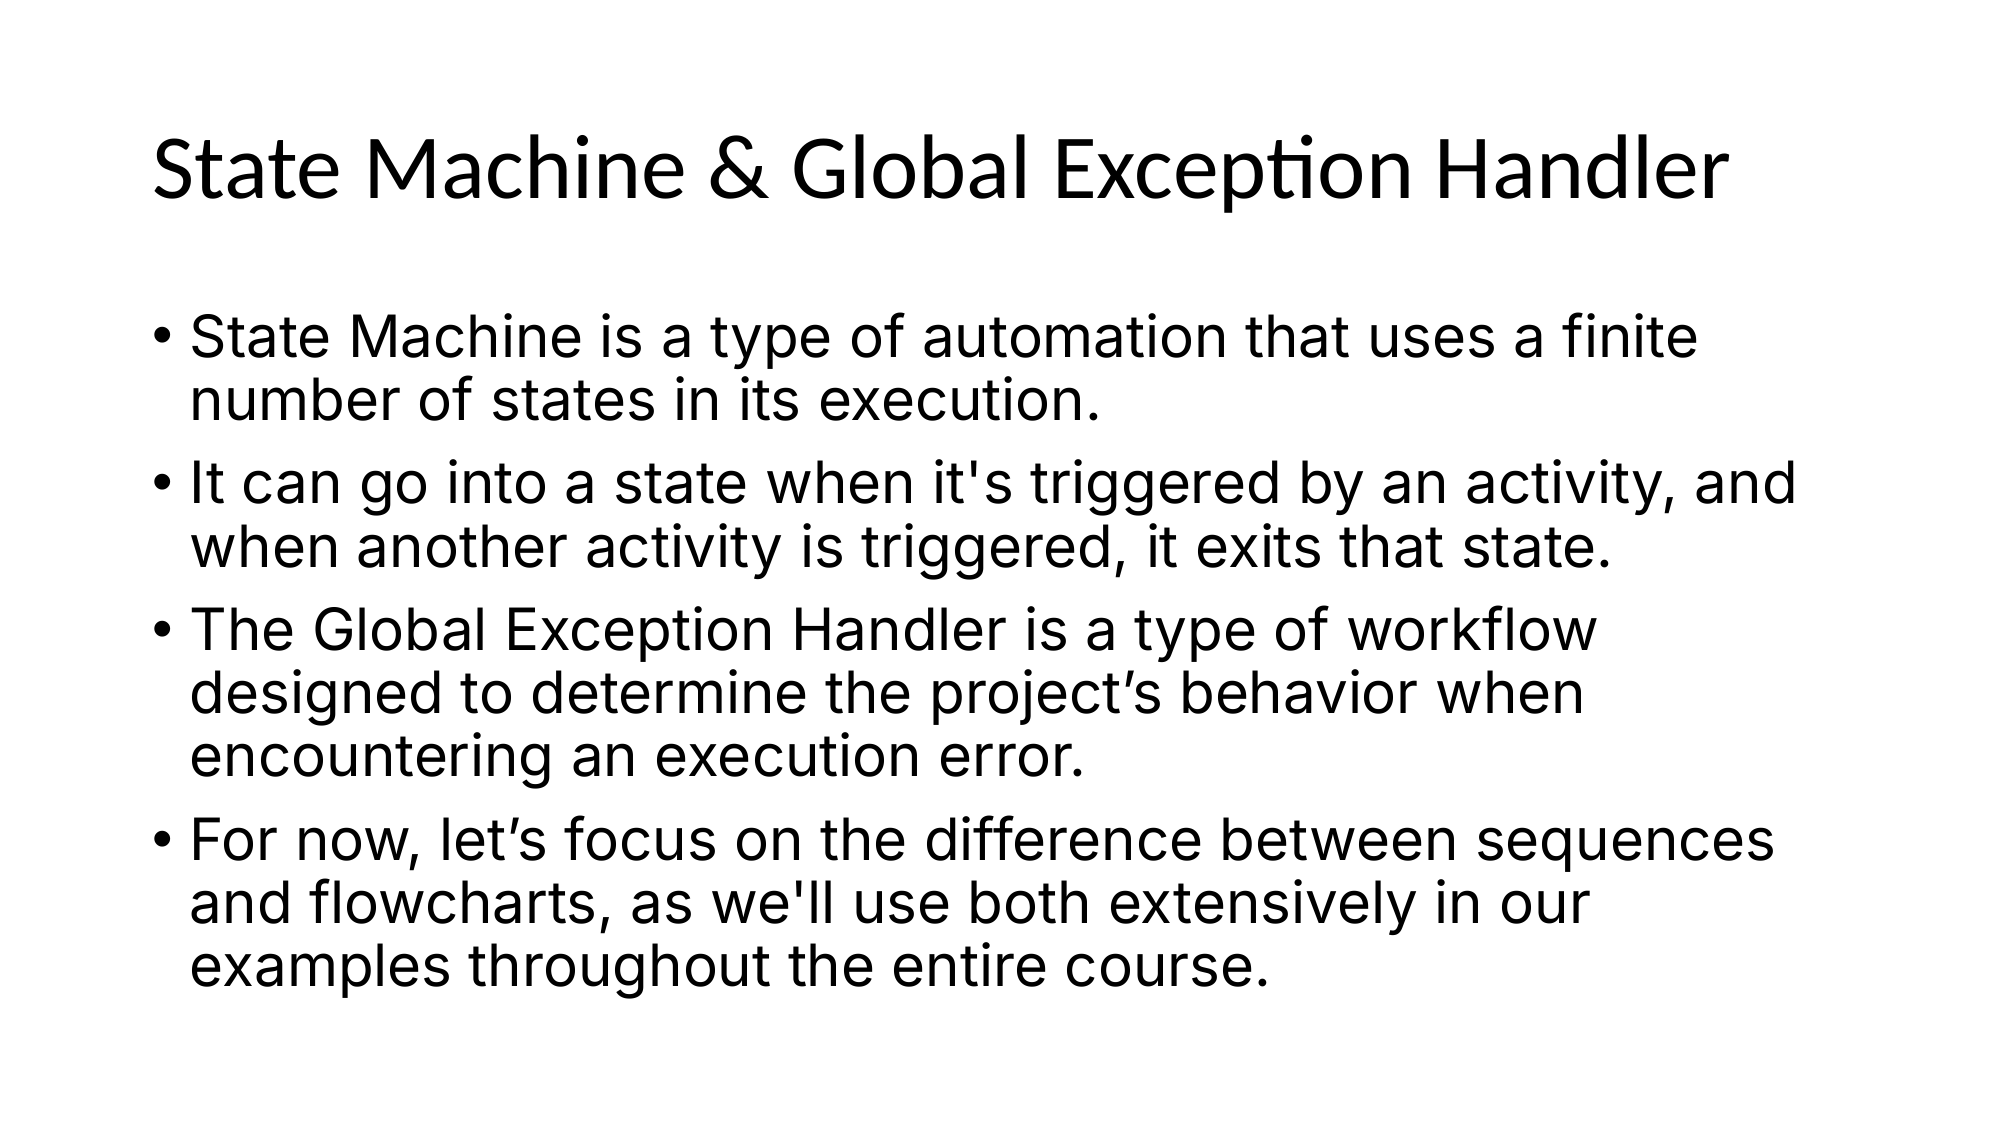

# State Machine & Global Exception Handler
State Machine is a type of automation that uses a finite number of states in its execution.
It can go into a state when it's triggered by an activity, and when another activity is triggered, it exits that state.
The Global Exception Handler is a type of workflow designed to determine the project’s behavior when encountering an execution error.
For now, let’s focus on the difference between sequences and flowcharts, as we'll use both extensively in our examples throughout the entire course.